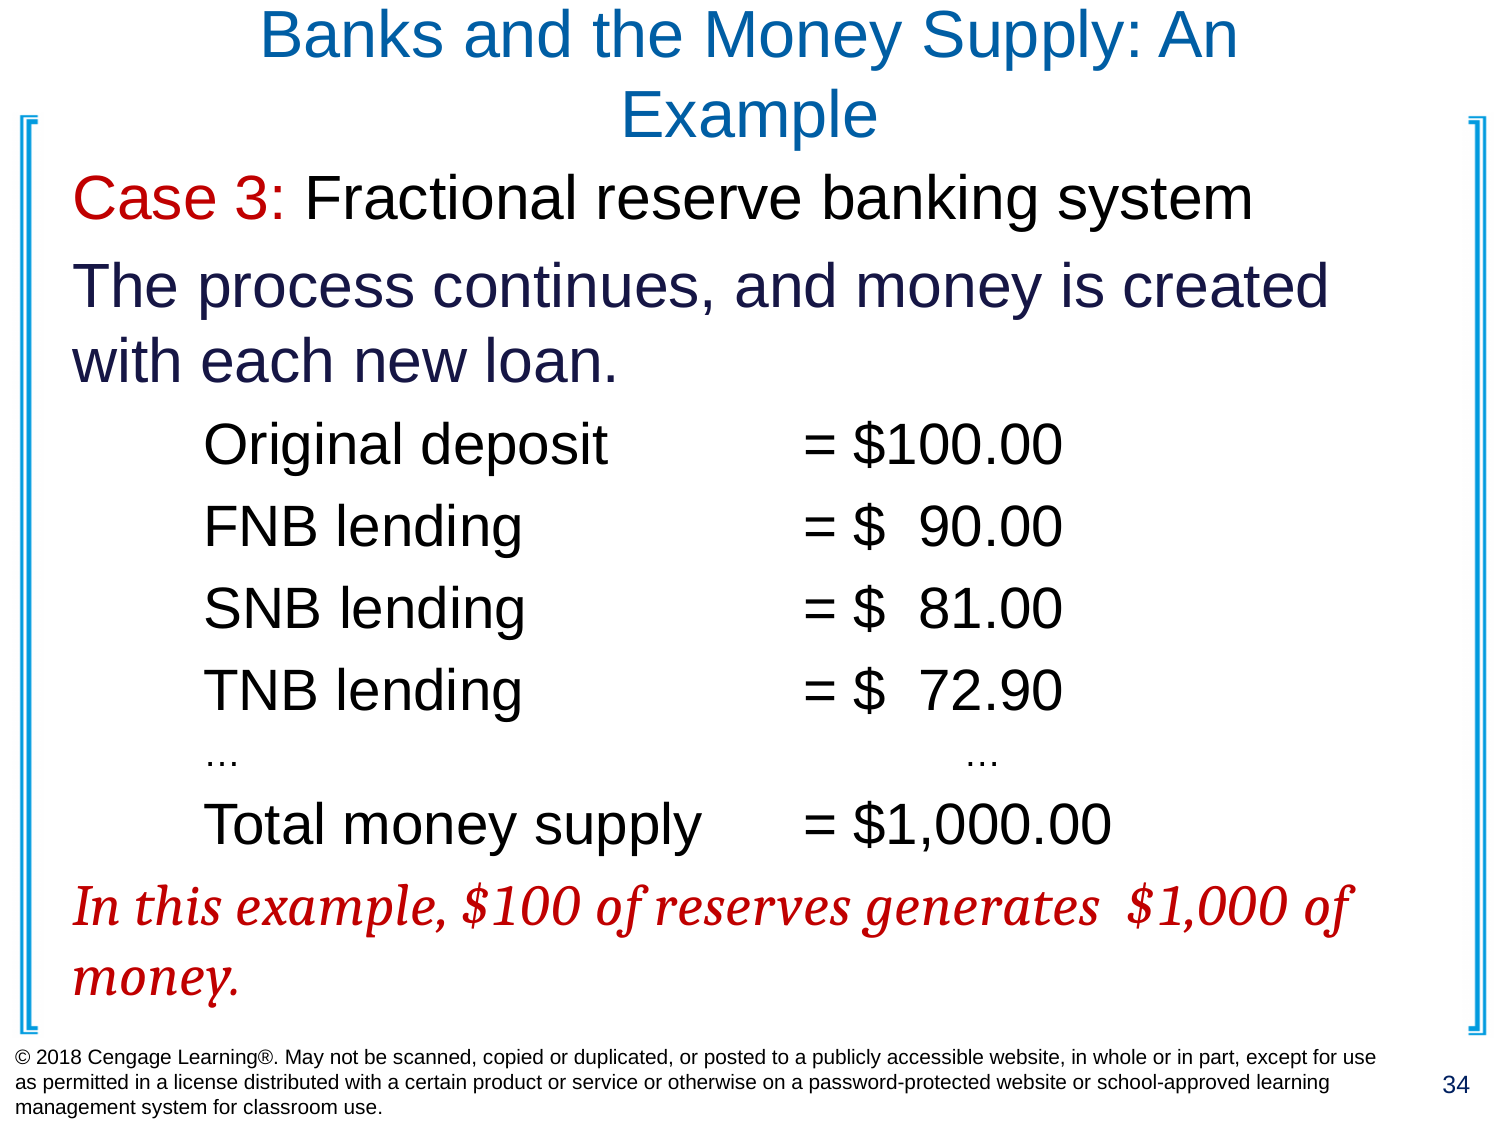

# Banks and the Money Supply: An Example
Case 3: Fractional reserve banking system
The process continues, and money is created with each new loan.
Original deposit 		= $100.00
FNB lending 		= $  90.00
SNB lending		= $  81.00
TNB lending 		= $  72.90
…                                   			 …
Total money supply 	= $1,000.00
In this example, $100 of reserves generates  $1,000 of money.
© 2018 Cengage Learning®. May not be scanned, copied or duplicated, or posted to a publicly accessible website, in whole or in part, except for use as permitted in a license distributed with a certain product or service or otherwise on a password-protected website or school-approved learning management system for classroom use.
34